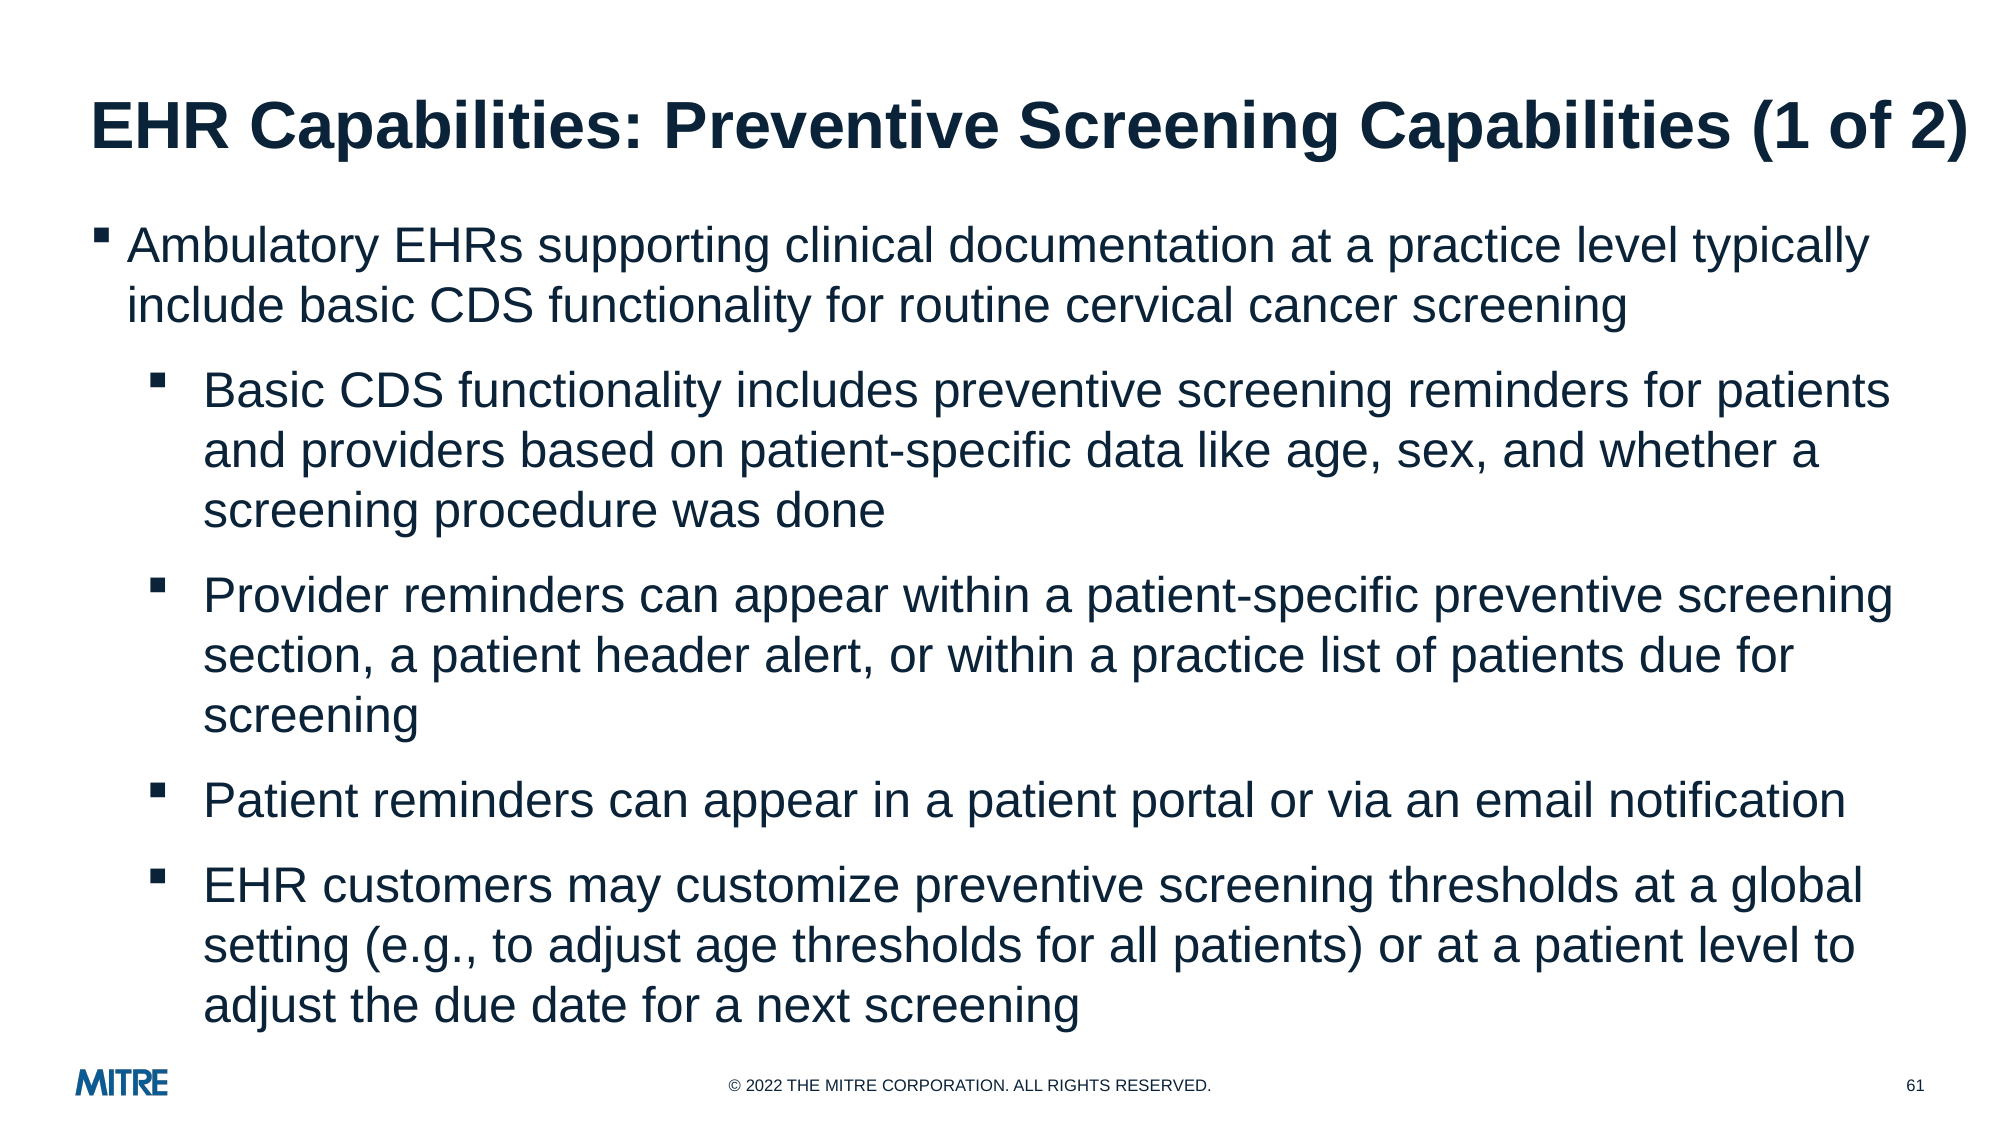

# EHR Capabilities: Preventive Screening Capabilities (1 of 2)
Ambulatory EHRs supporting clinical documentation at a practice level typically include basic CDS functionality for routine cervical cancer screening
Basic CDS functionality includes preventive screening reminders for patients and providers based on patient-specific data like age, sex, and whether a screening procedure was done
Provider reminders can appear within a patient-specific preventive screening section, a patient header alert, or within a practice list of patients due for screening
Patient reminders can appear in a patient portal or via an email notification
EHR customers may customize preventive screening thresholds at a global setting (e.g., to adjust age thresholds for all patients) or at a patient level to adjust the due date for a next screening
61